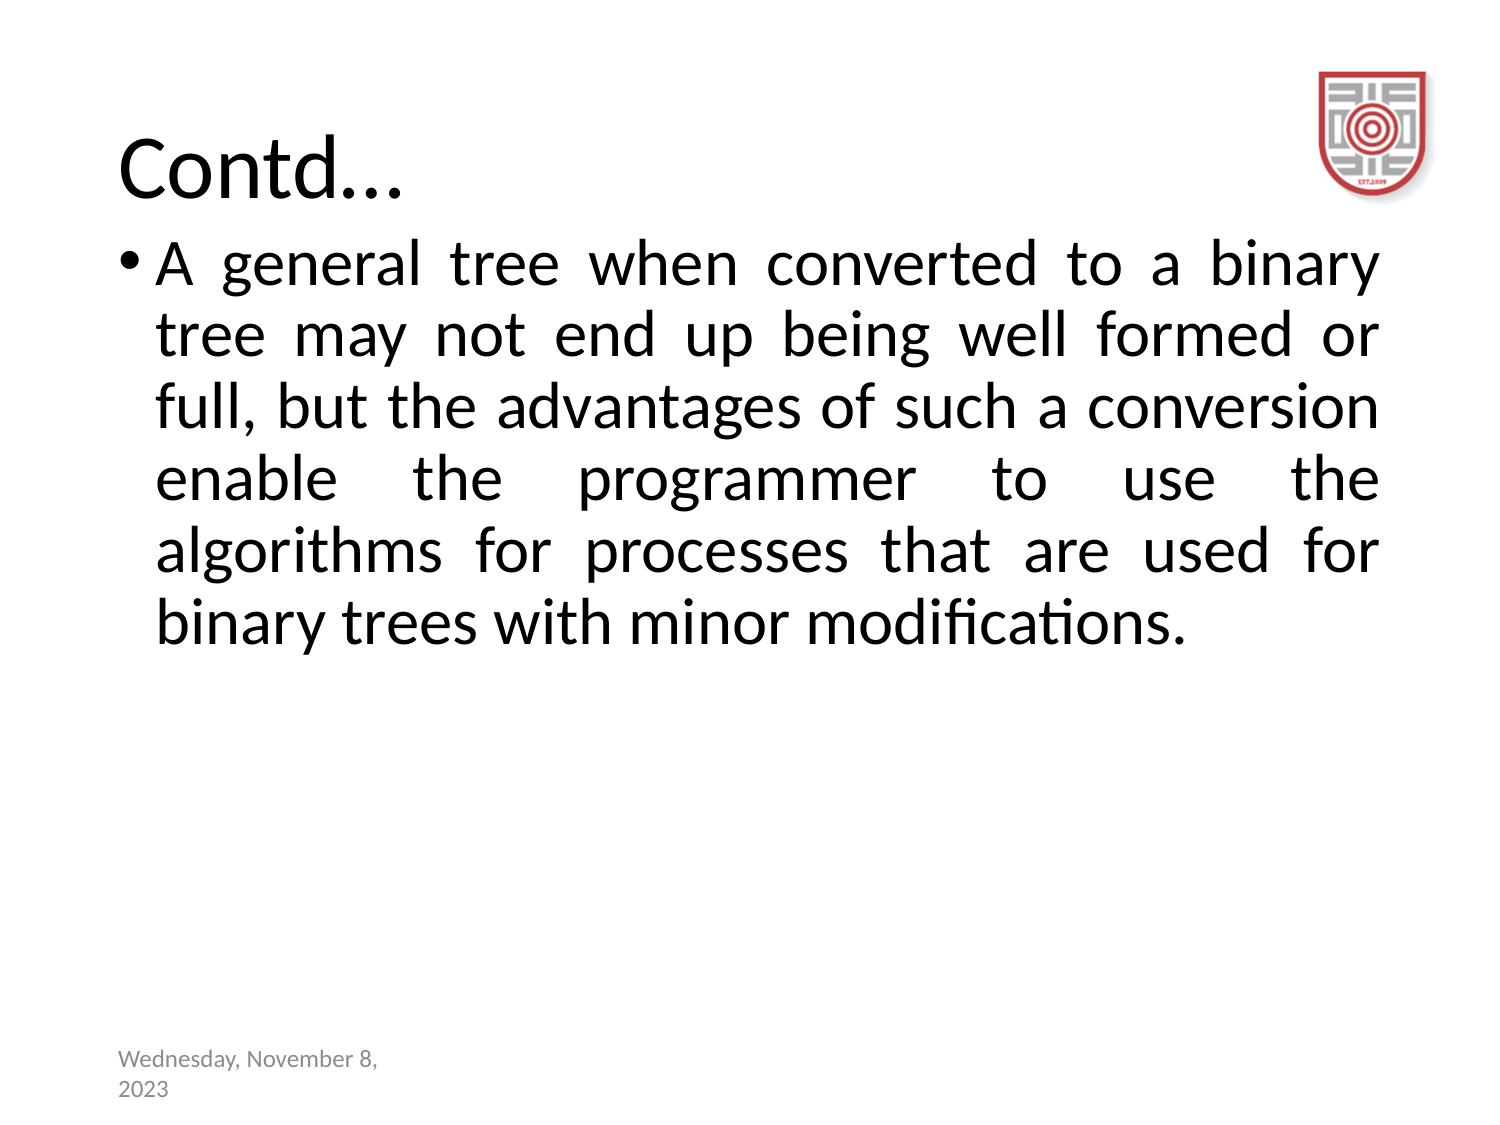

# Contd…
A general tree when converted to a binary tree may not end up being well formed or full, but the advantages of such a conversion enable the programmer to use the algorithms for processes that are used for binary trees with minor modifications.
Wednesday, November 8, 2023